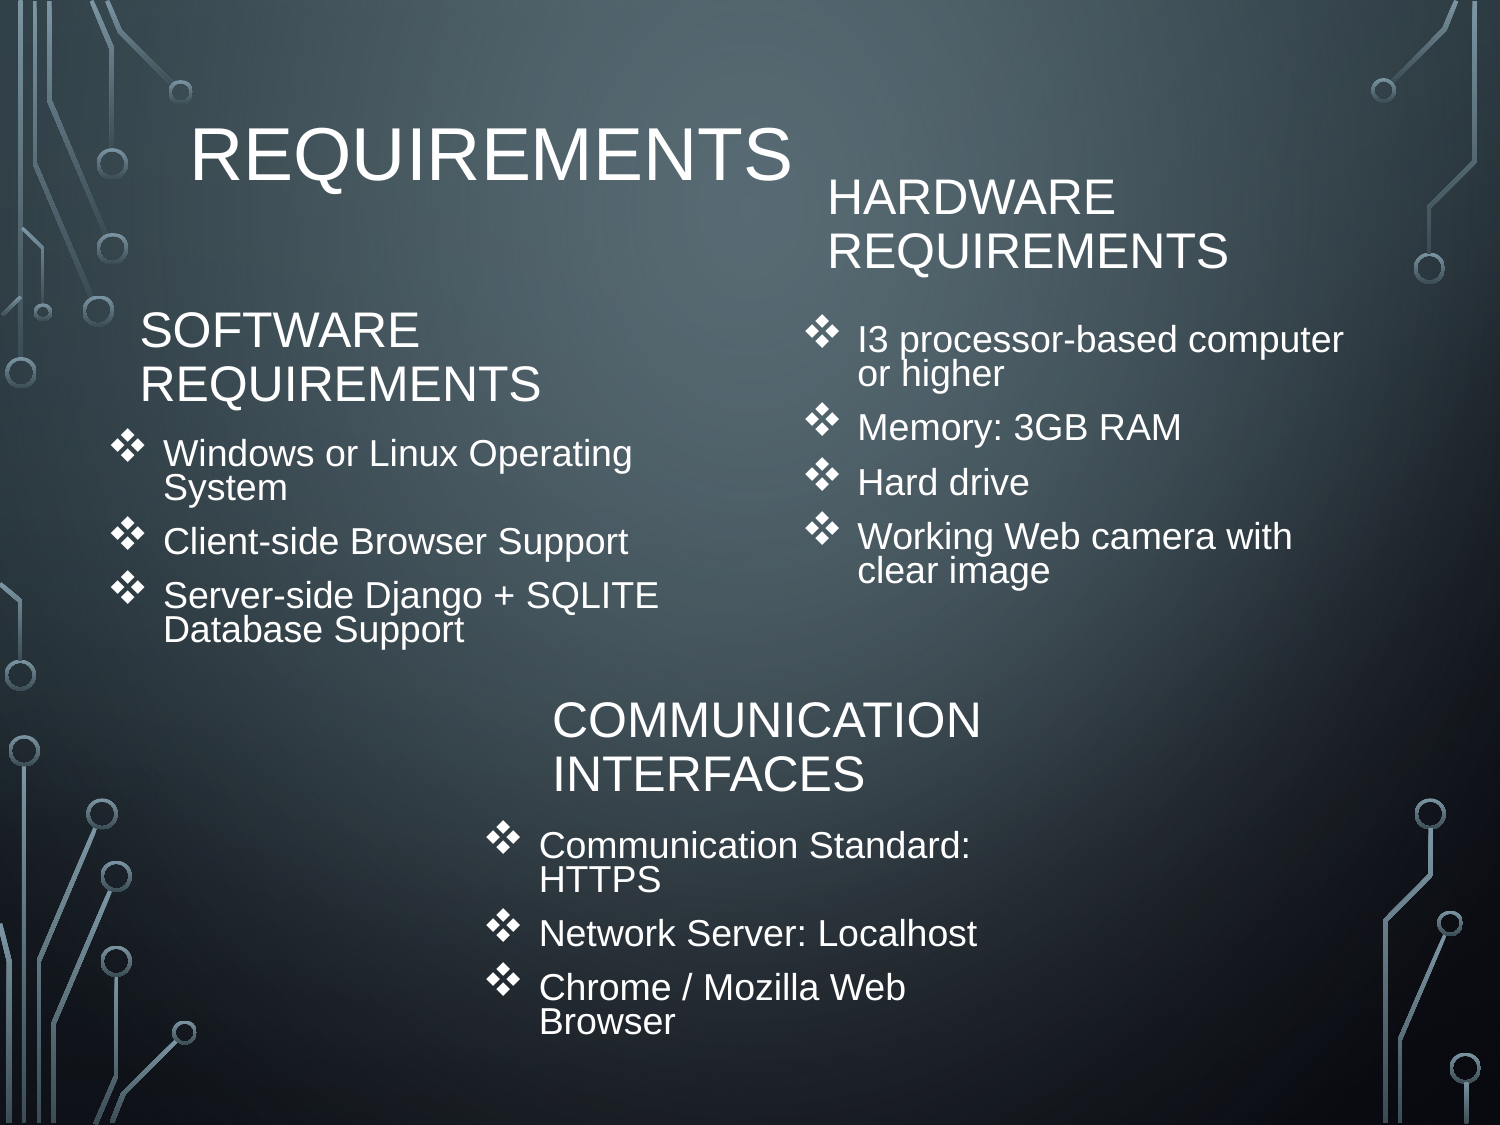

# REQUIREMENTS
Hardware Requirements
Software Requirements
I3 processor-based computer or higher
Memory: 3GB RAM
Hard drive
Working Web camera with clear image
Windows or Linux Operating System
Client-side Browser Support
Server-side Django + SQLITE Database Support

Communication interfaces
Communication Standard: HTTPS
Network Server: Localhost
Chrome / Mozilla Web Browser